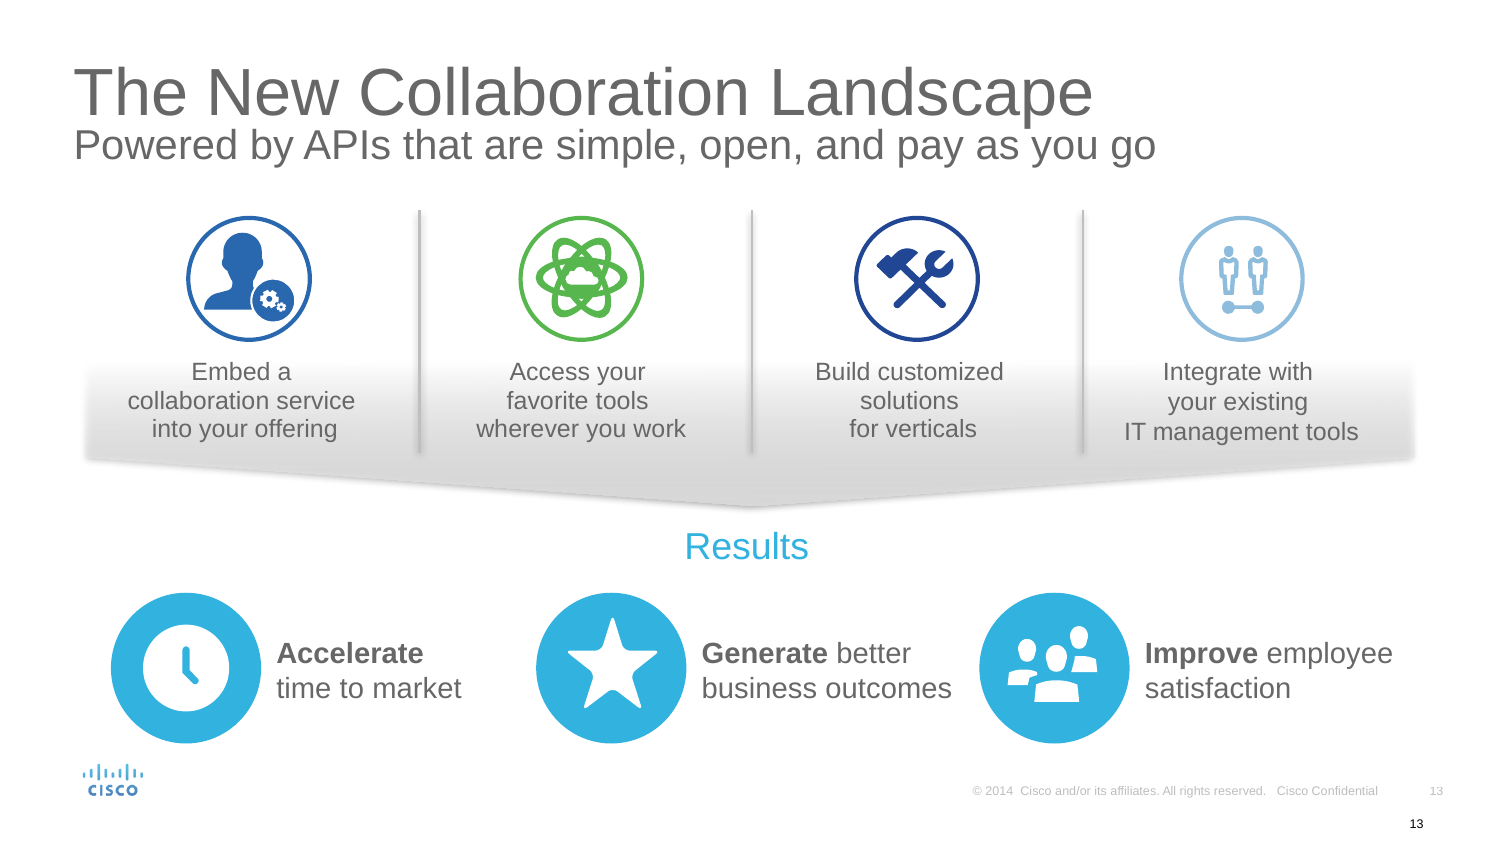

# The New Collaboration Landscape Powered by APIs that are simple, open, and pay as you go

Access your
favorite tools
wherever you work
-

Build customized
solutions
for verticals
-

Integrate with
your existing
IT management tools

Embed a
collaboration service
into your offering
Results

Accelerate
time to market

Generate better business outcomes

Improve employee satisfaction
13